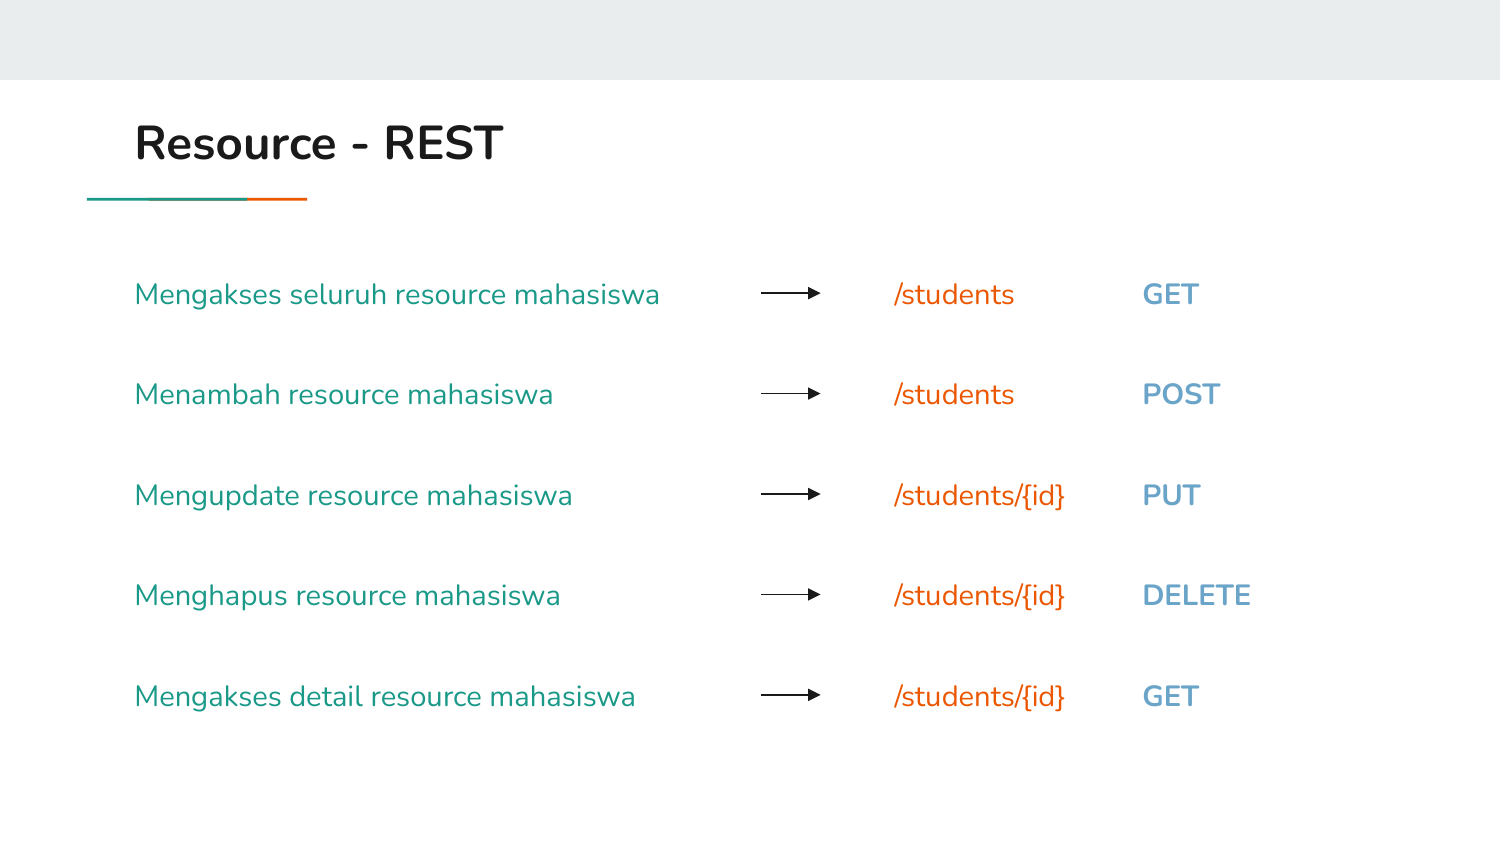

# Resource - REST
Mengakses seluruh resource mahasiswa
/students
GET
Menambah resource mahasiswa
/students
POST
Mengupdate resource mahasiswa
/students/{id}
PUT
Menghapus resource mahasiswa
/students/{id}
DELETE
Mengakses detail resource mahasiswa
/students/{id}
GET